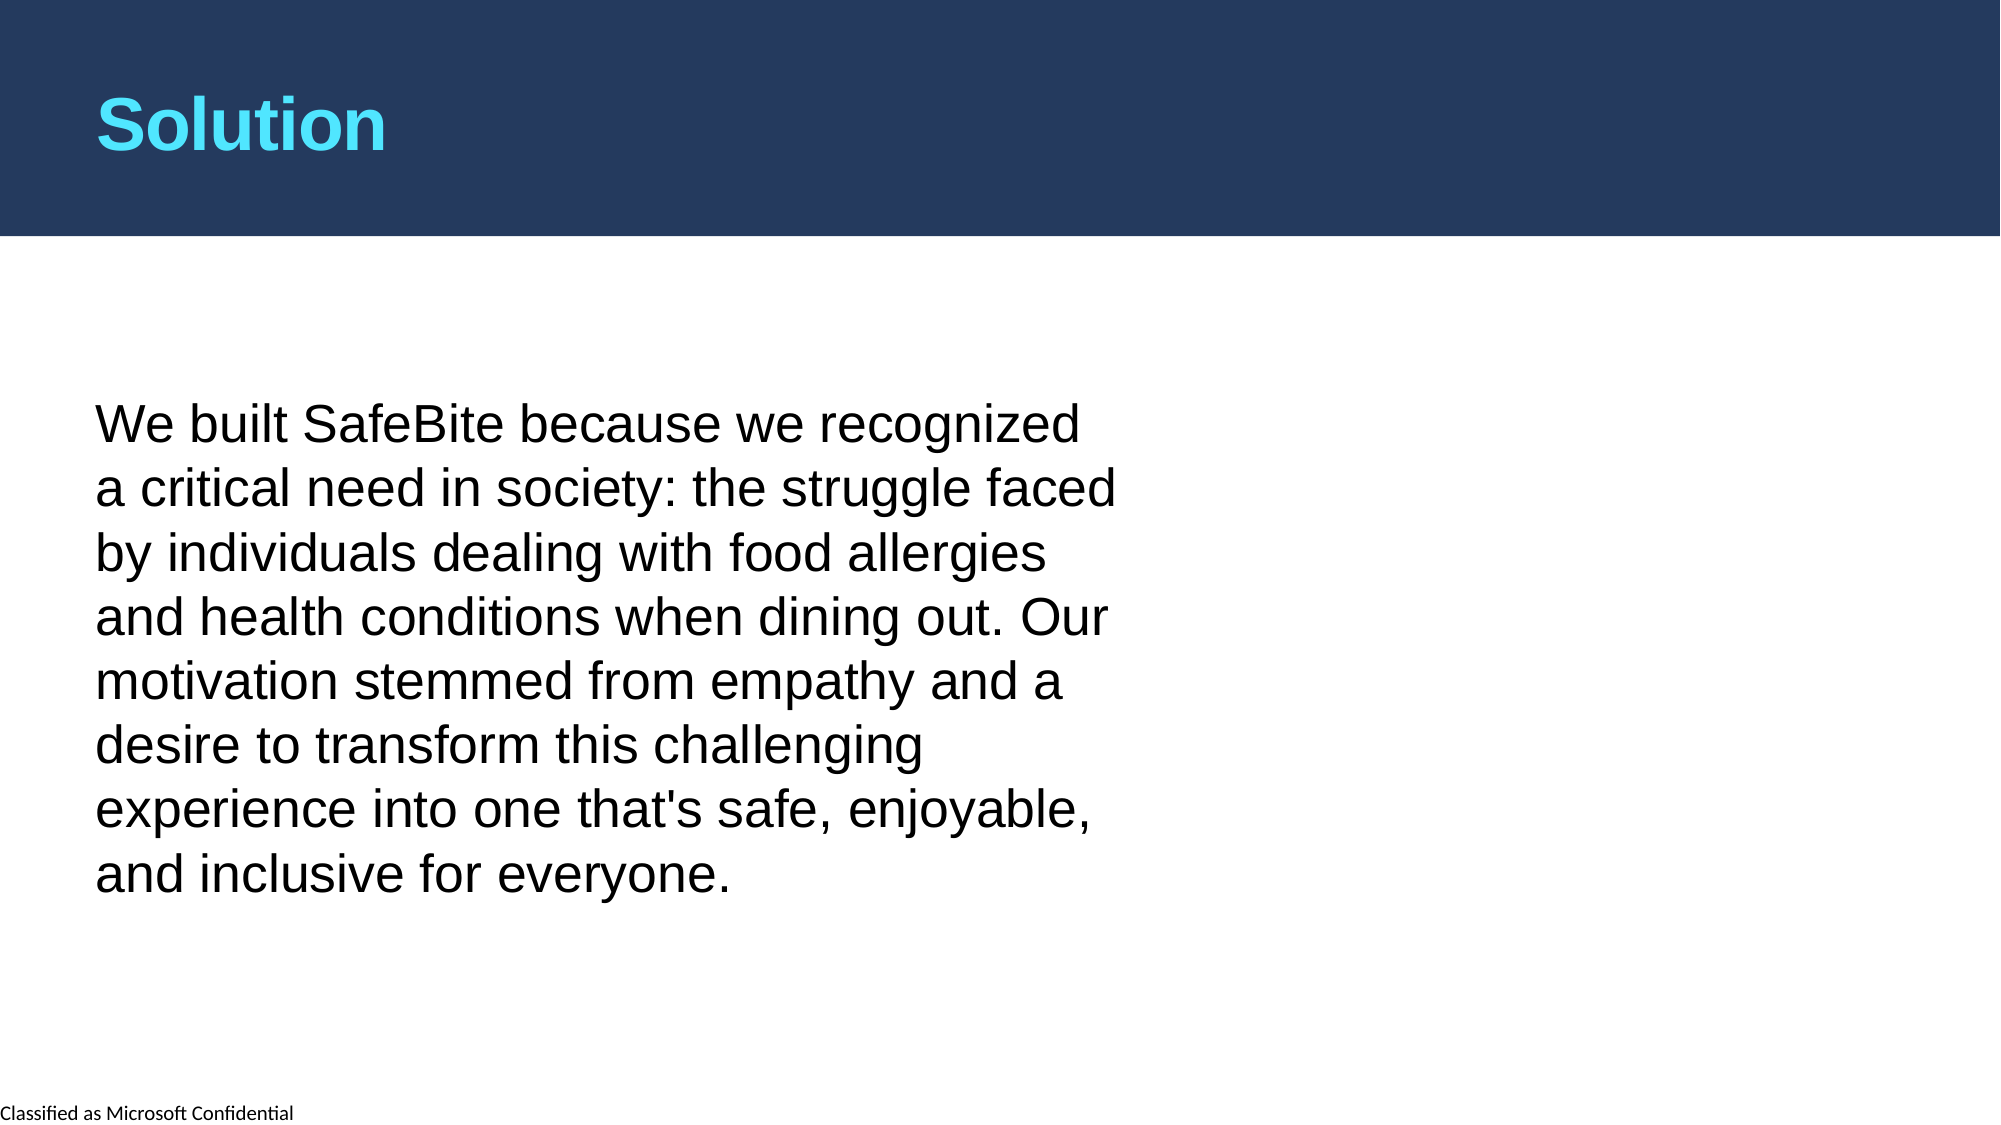

Solution
We built SafeBite because we recognized a critical need in society: the struggle faced by individuals dealing with food allergies and health conditions when dining out. Our motivation stemmed from empathy and a desire to transform this challenging experience into one that's safe, enjoyable, and inclusive for everyone.